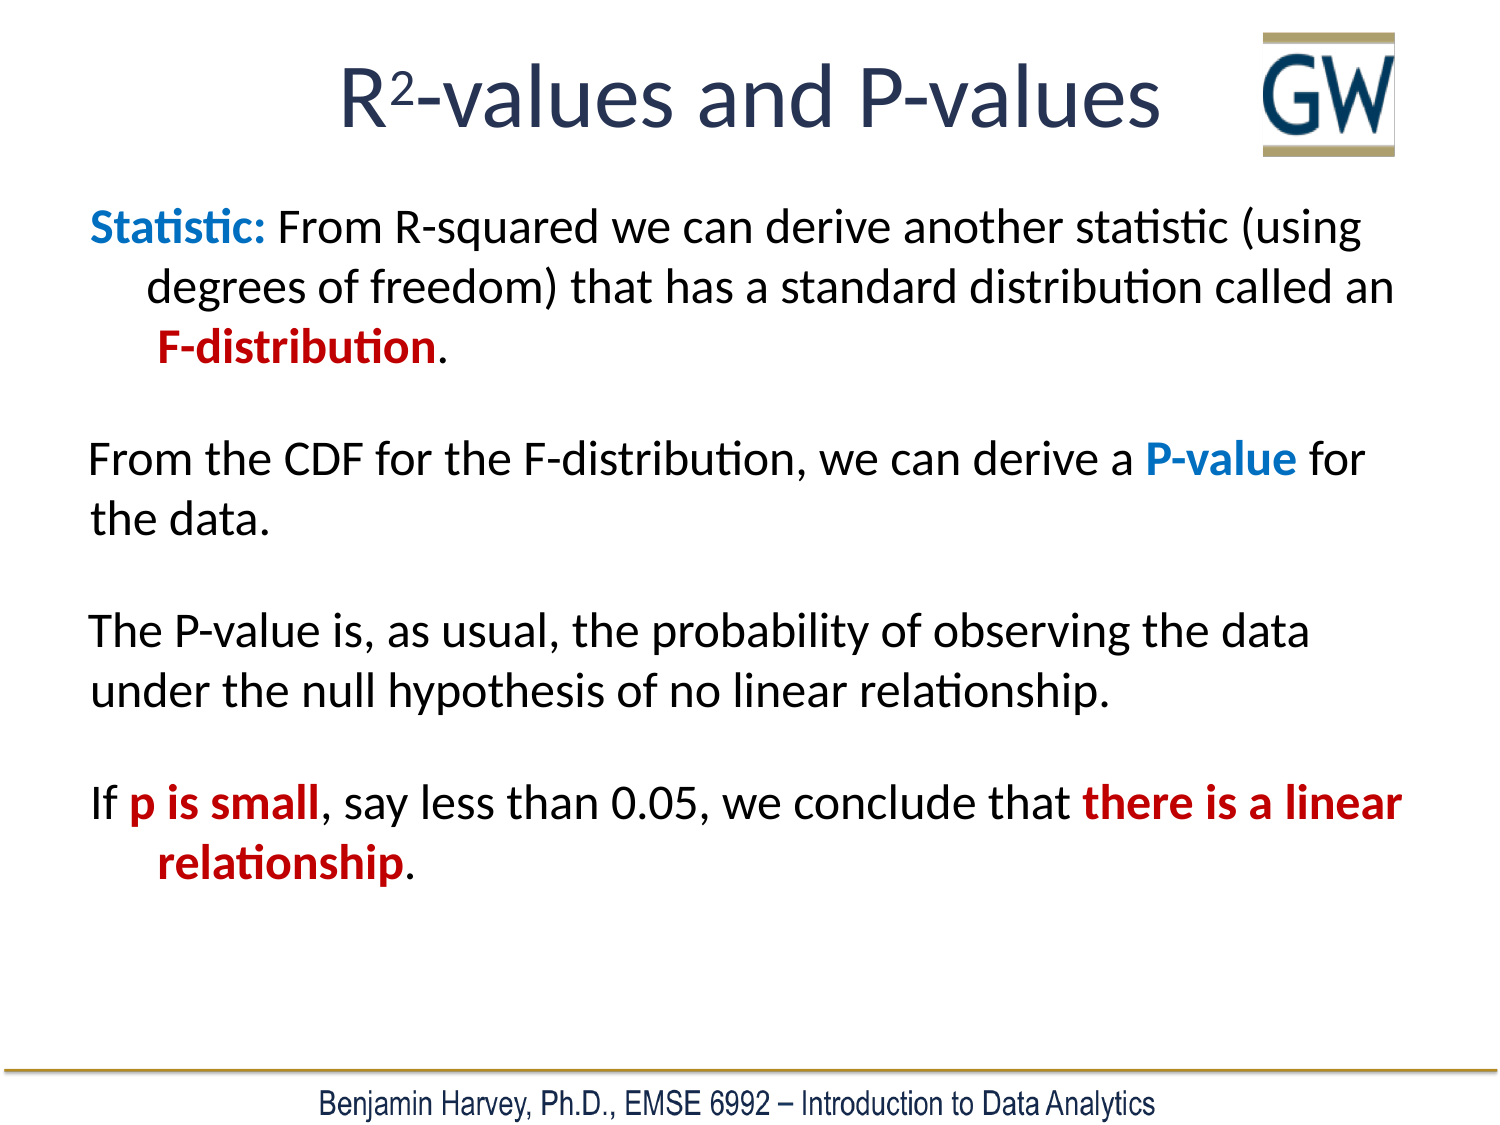

# R2-values and P-values
Statistic: From R-squared we can derive another statistic (using  degrees of freedom) that has a standard distribution called an  F-distribution.

From the CDF for the F-distribution, we can derive a P-value for
the data.

The P-value is, as usual, the probability of observing the data
under the null hypothesis of no linear relationship.

If p is small, say less than 0.05, we conclude that there is a linear  relationship.